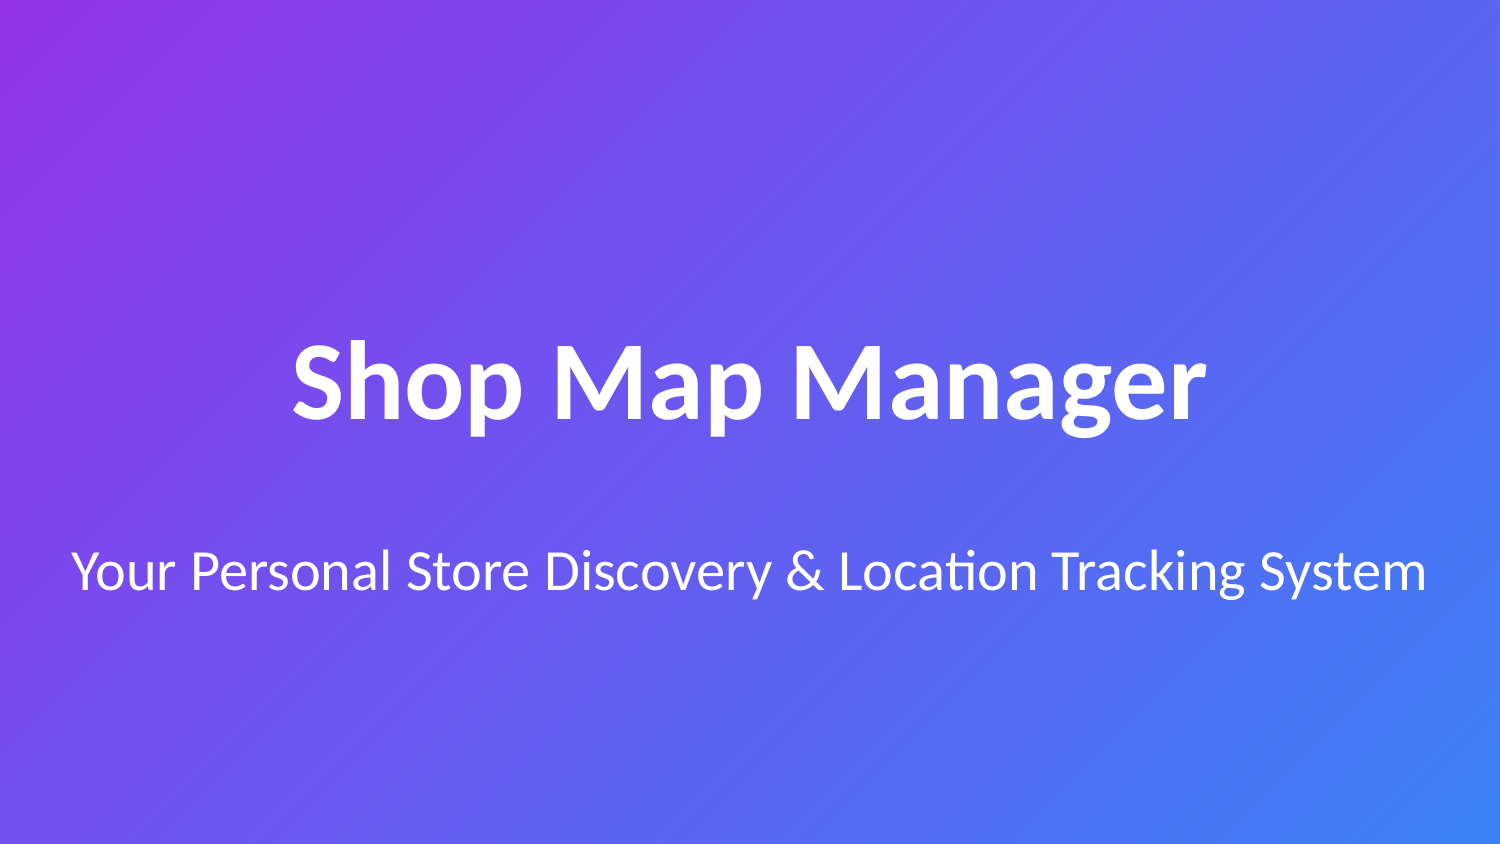

Shop Map Manager
Your Personal Store Discovery & Location Tracking System